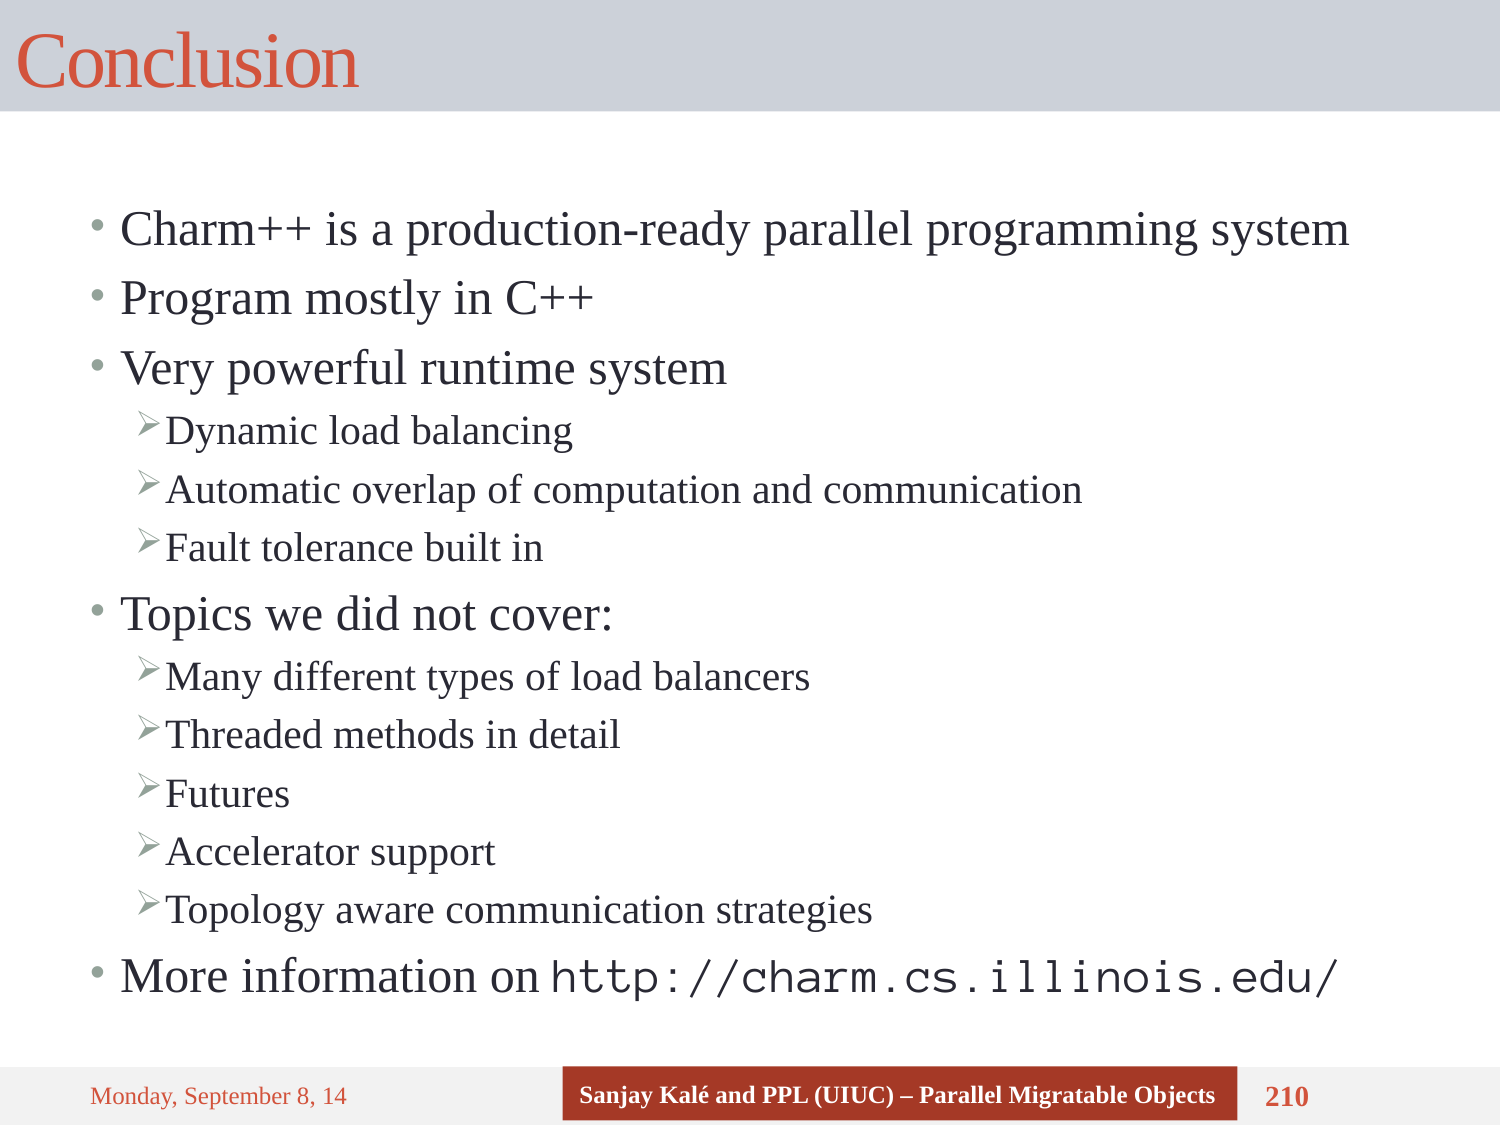

# Conclusion
Charm++ is a production-ready parallel programming system
Program mostly in C++
Very powerful runtime system
Dynamic load balancing
Automatic overlap of computation and communication
Fault tolerance built in
Topics we did not cover:
Many different types of load balancers
Threaded methods in detail
Futures
Accelerator support
Topology aware communication strategies
More information on http://charm.cs.illinois.edu/
Sanjay Kalé and PPL (UIUC) – Parallel Migratable Objects
Monday, September 8, 14
210